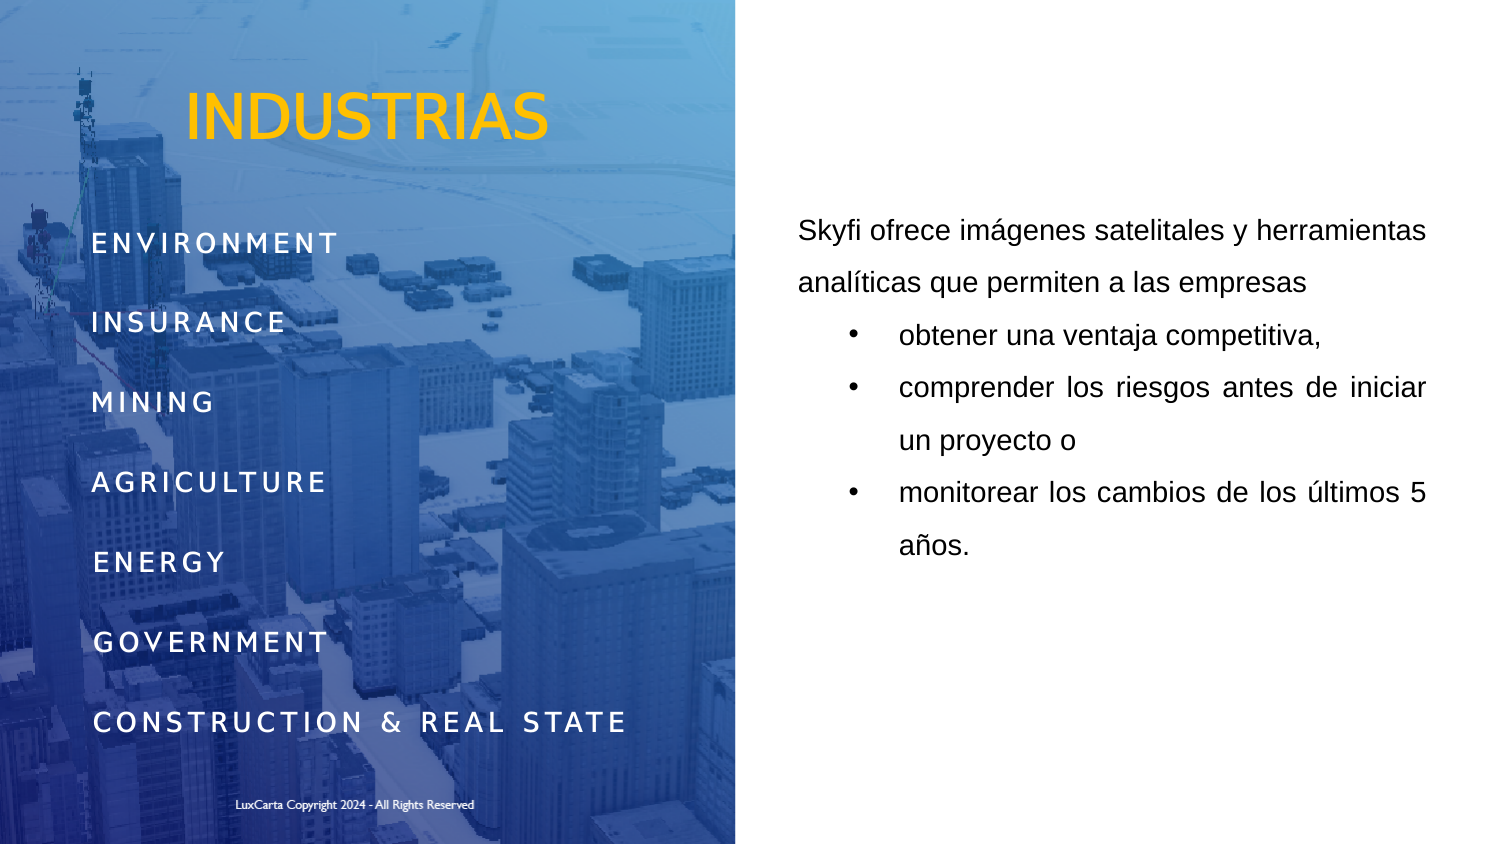

INDUSTRIAS
ENVIRONMENT
Skyfi ofrece imágenes satelitales y herramientas analíticas que permiten a las empresas
obtener una ventaja competitiva,
comprender los riesgos antes de iniciar un proyecto o
monitorear los cambios de los últimos 5 años.
INSURANCE
MINING
AGRICULTURE
ENERGY
GOVERNMENT
CONSTRUCTION & REAL STATE